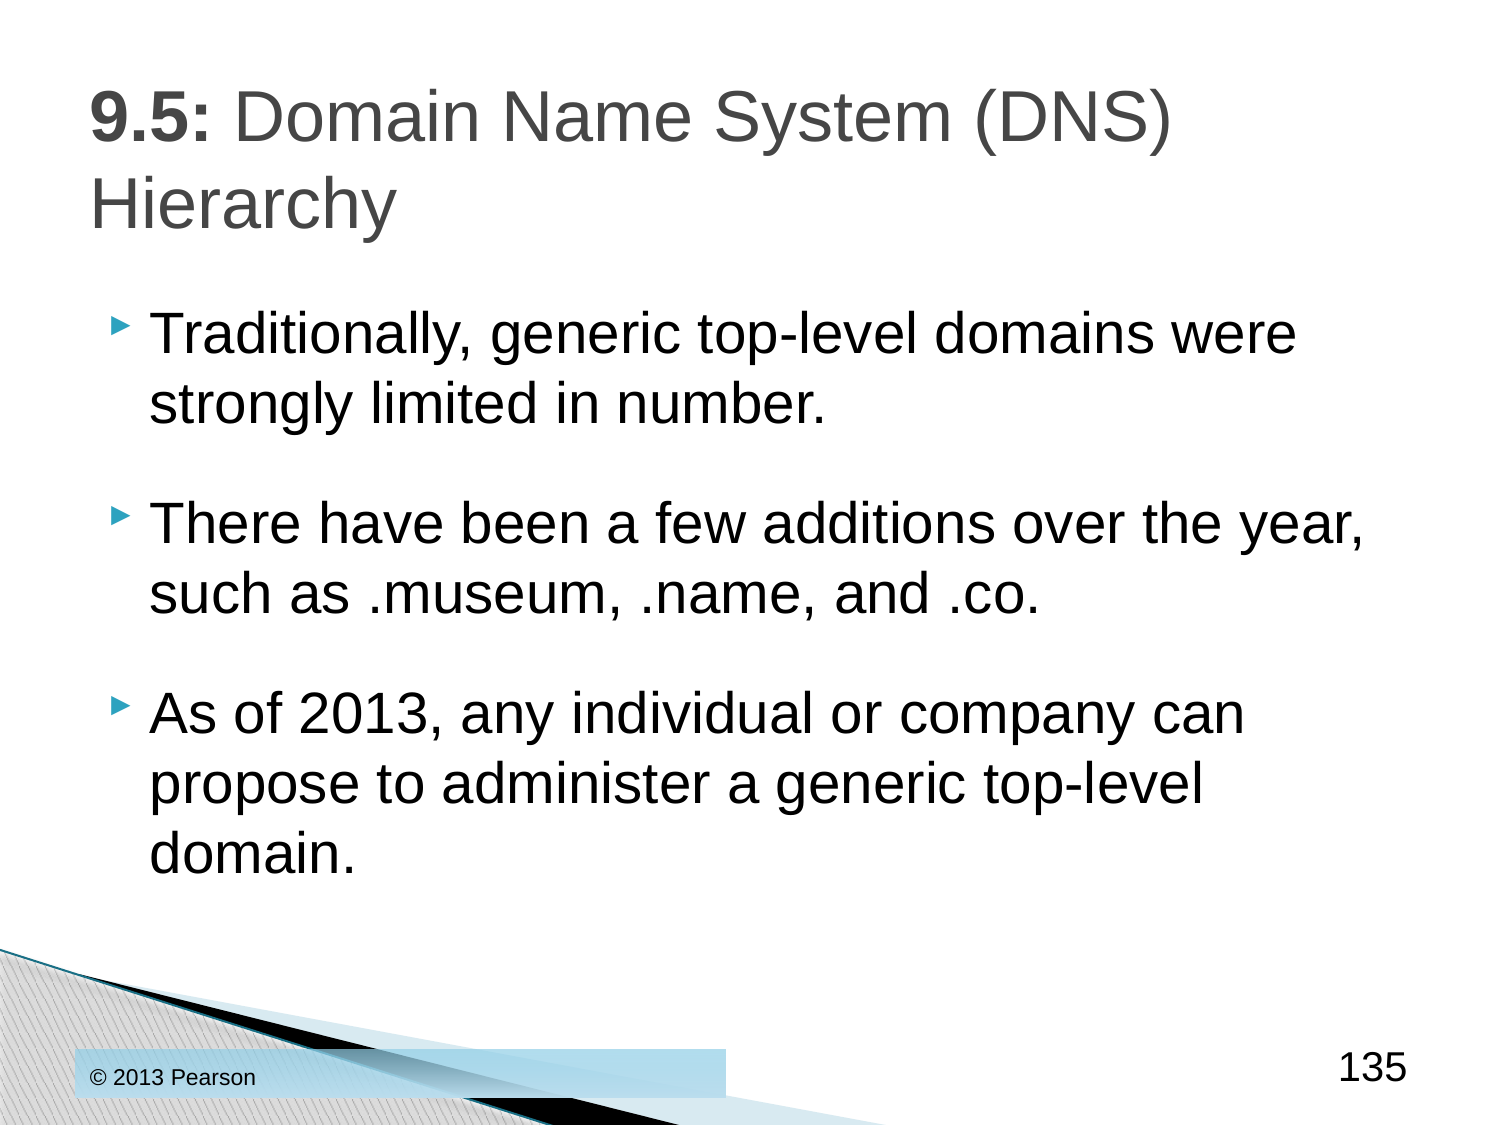

# 9.5: Domain Name System (DNS) Hierarchy
Traditionally, generic top-level domains were strongly limited in number.
There have been a few additions over the year, such as .museum, .name, and .co.
As of 2013, any individual or company can propose to administer a generic top-level domain.
135
© 2013 Pearson